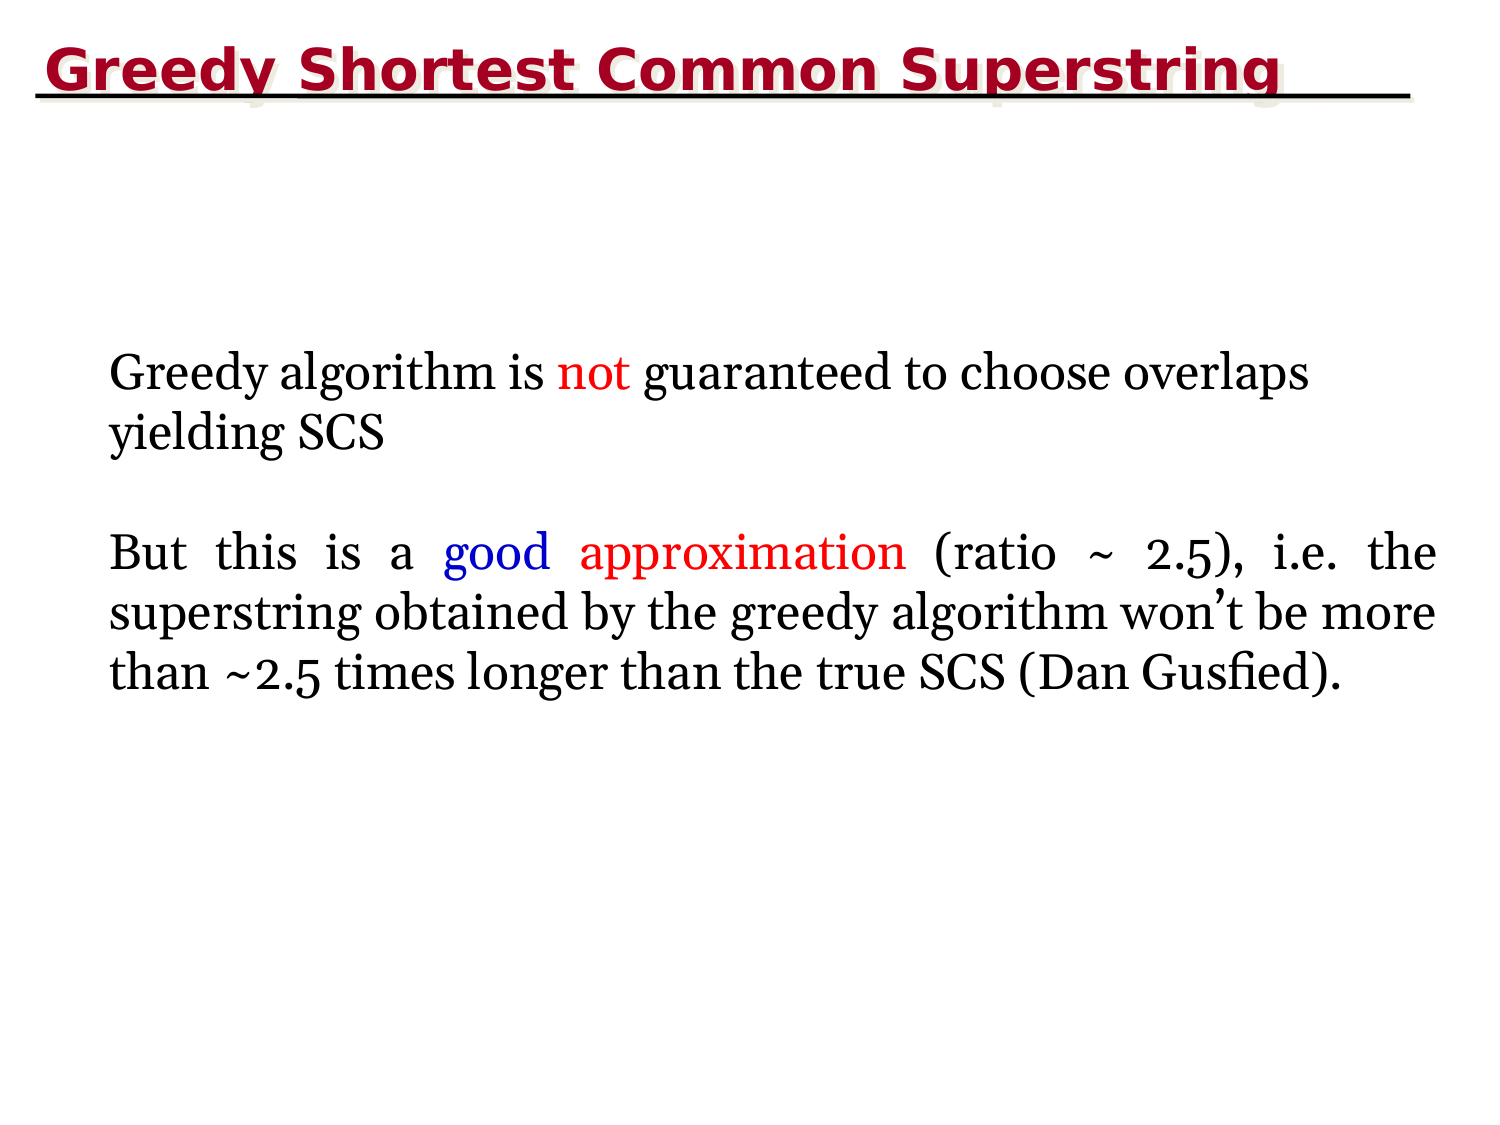

Greedy Shortest Common Superstring

Greedy algorithm is not guaranteed to choose overlaps yielding SCS

But this is a good approximation (ratio ~ 2.5), i.e. the superstring obtained by the greedy algorithm won’t be more than ~2.5 times longer than the true SCS (Dan Gusfied).